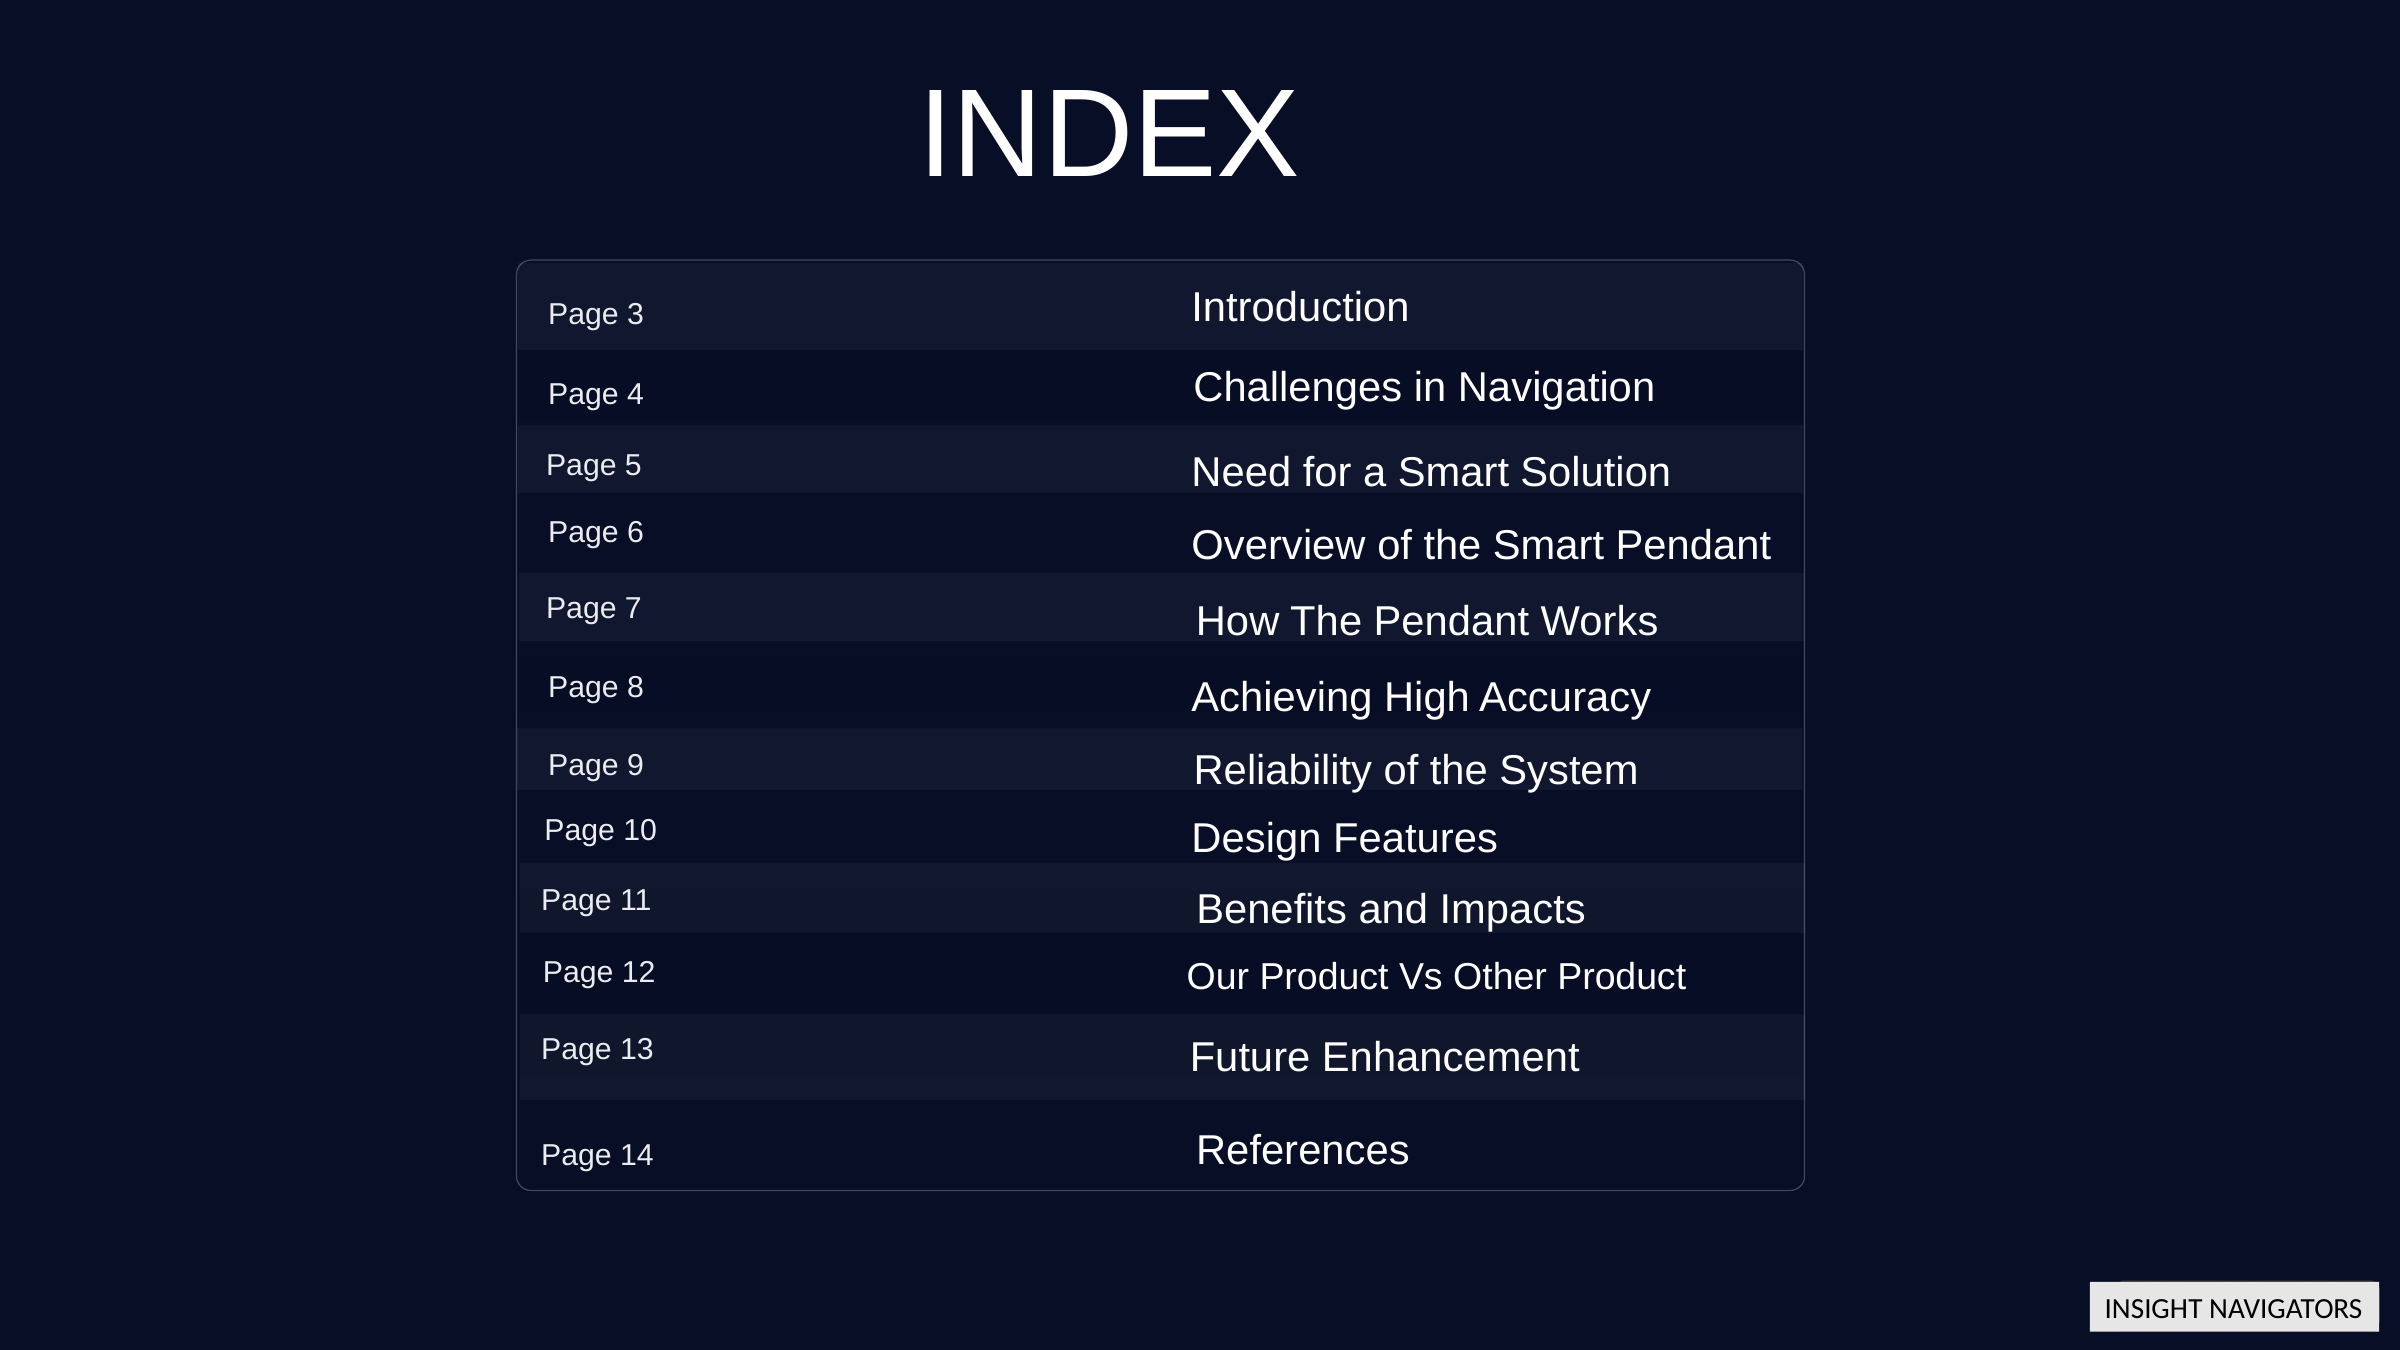

INDEX

Page 3
Introduction

 Challenges in Navigation

Page 4
Need for a Smart Solution

Page 5
Overview of the Smart Pendant
Page 6
How The Pendant Works

Page 7
Achieving High Accuracy

Page 8
 Reliability of the System

Page 9
Design Features
Page 10
Benefits and Impacts

Page 11

Our Product Vs Other Product
Page 12
Future Enhancement

Page 13
References
Page 14
INSIGHT NAVIGATORS